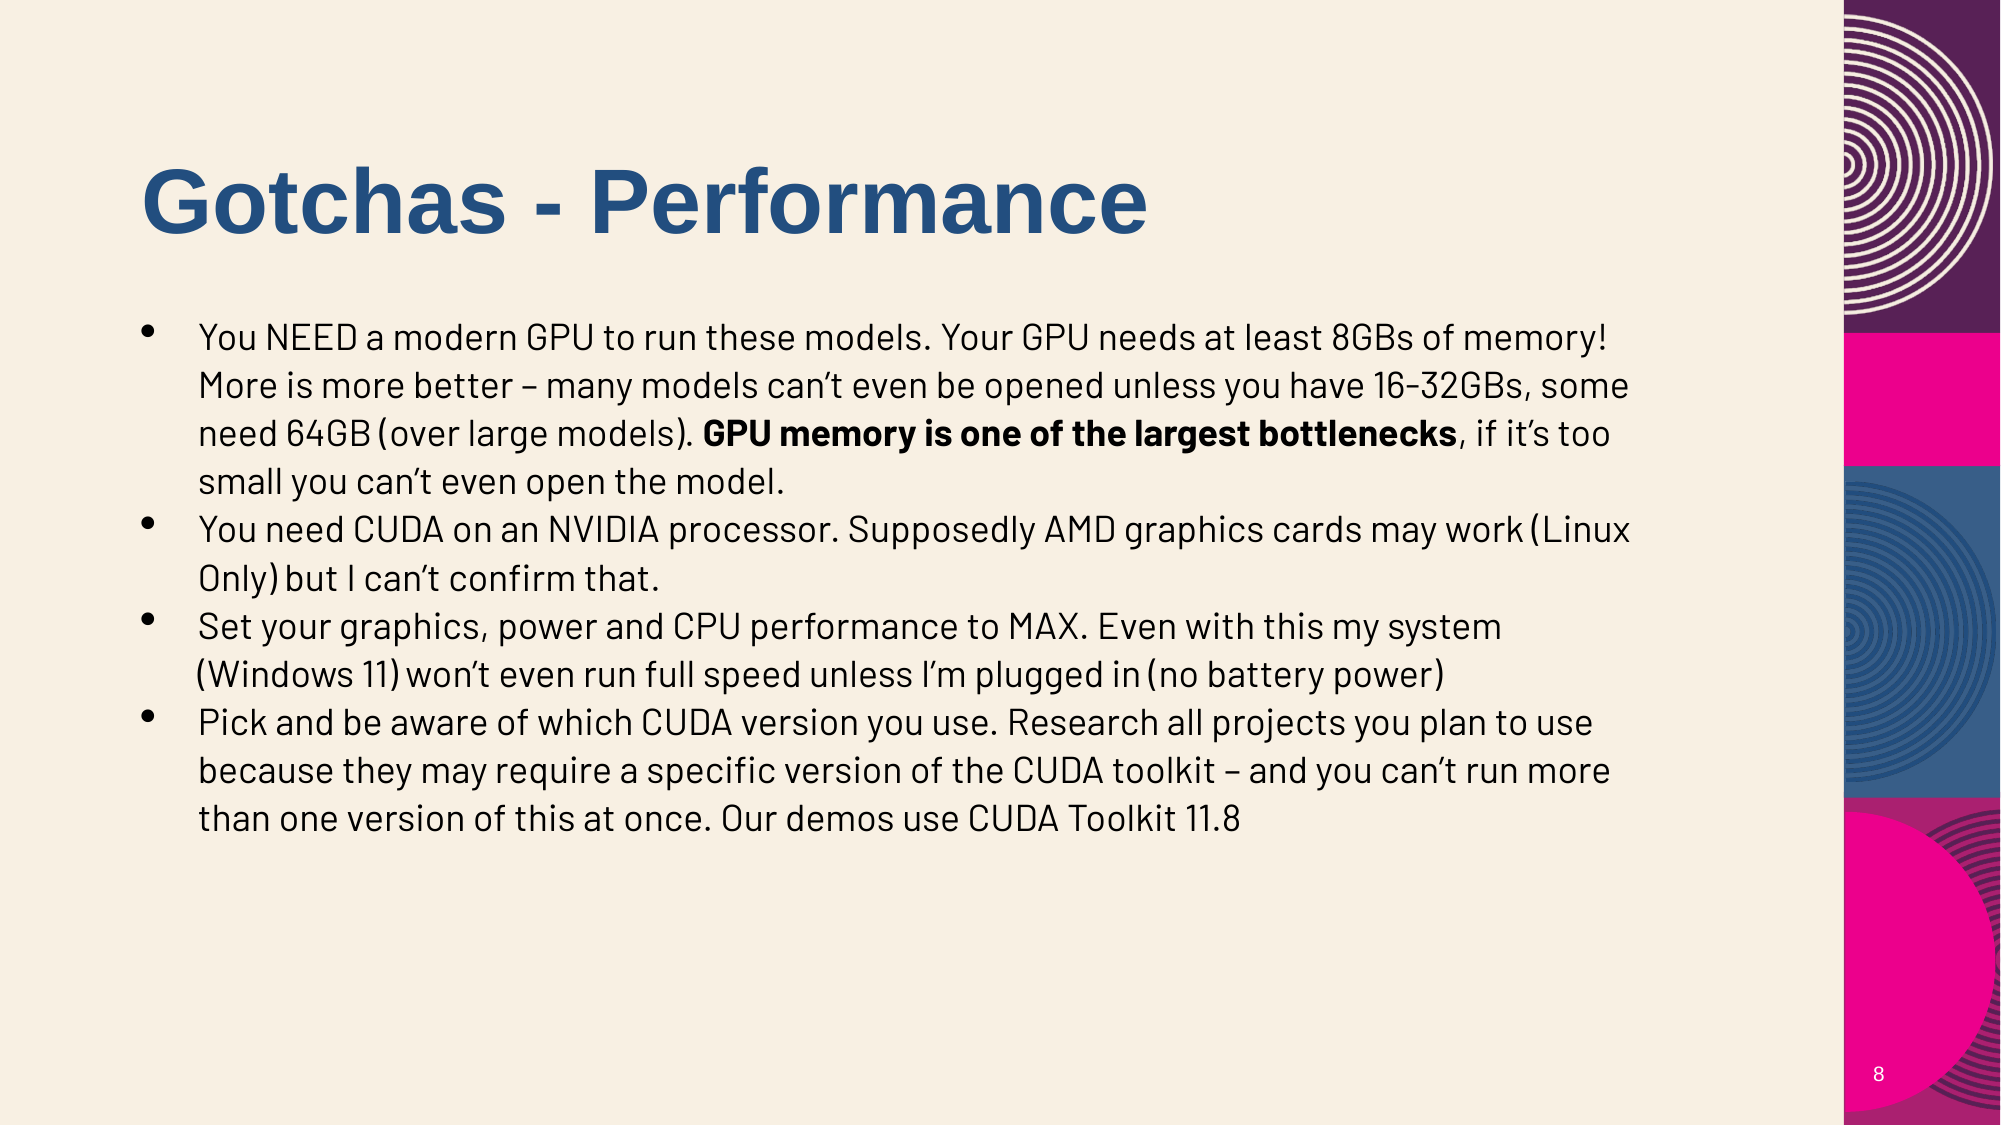

# Gotchas - Performance
You NEED a modern GPU to run these models. Your GPU needs at least 8GBs of memory! More is more better – many models can’t even be opened unless you have 16-32GBs, some need 64GB (over large models). GPU memory is one of the largest bottlenecks, if it’s too small you can’t even open the model.
You need CUDA on an NVIDIA processor. Supposedly AMD graphics cards may work (Linux Only) but I can’t confirm that.
Set your graphics, power and CPU performance to MAX. Even with this my system (Windows 11) won’t even run full speed unless I’m plugged in (no battery power)
Pick and be aware of which CUDA version you use. Research all projects you plan to use because they may require a specific version of the CUDA toolkit – and you can’t run more than one version of this at once. Our demos use CUDA Toolkit 11.8

8